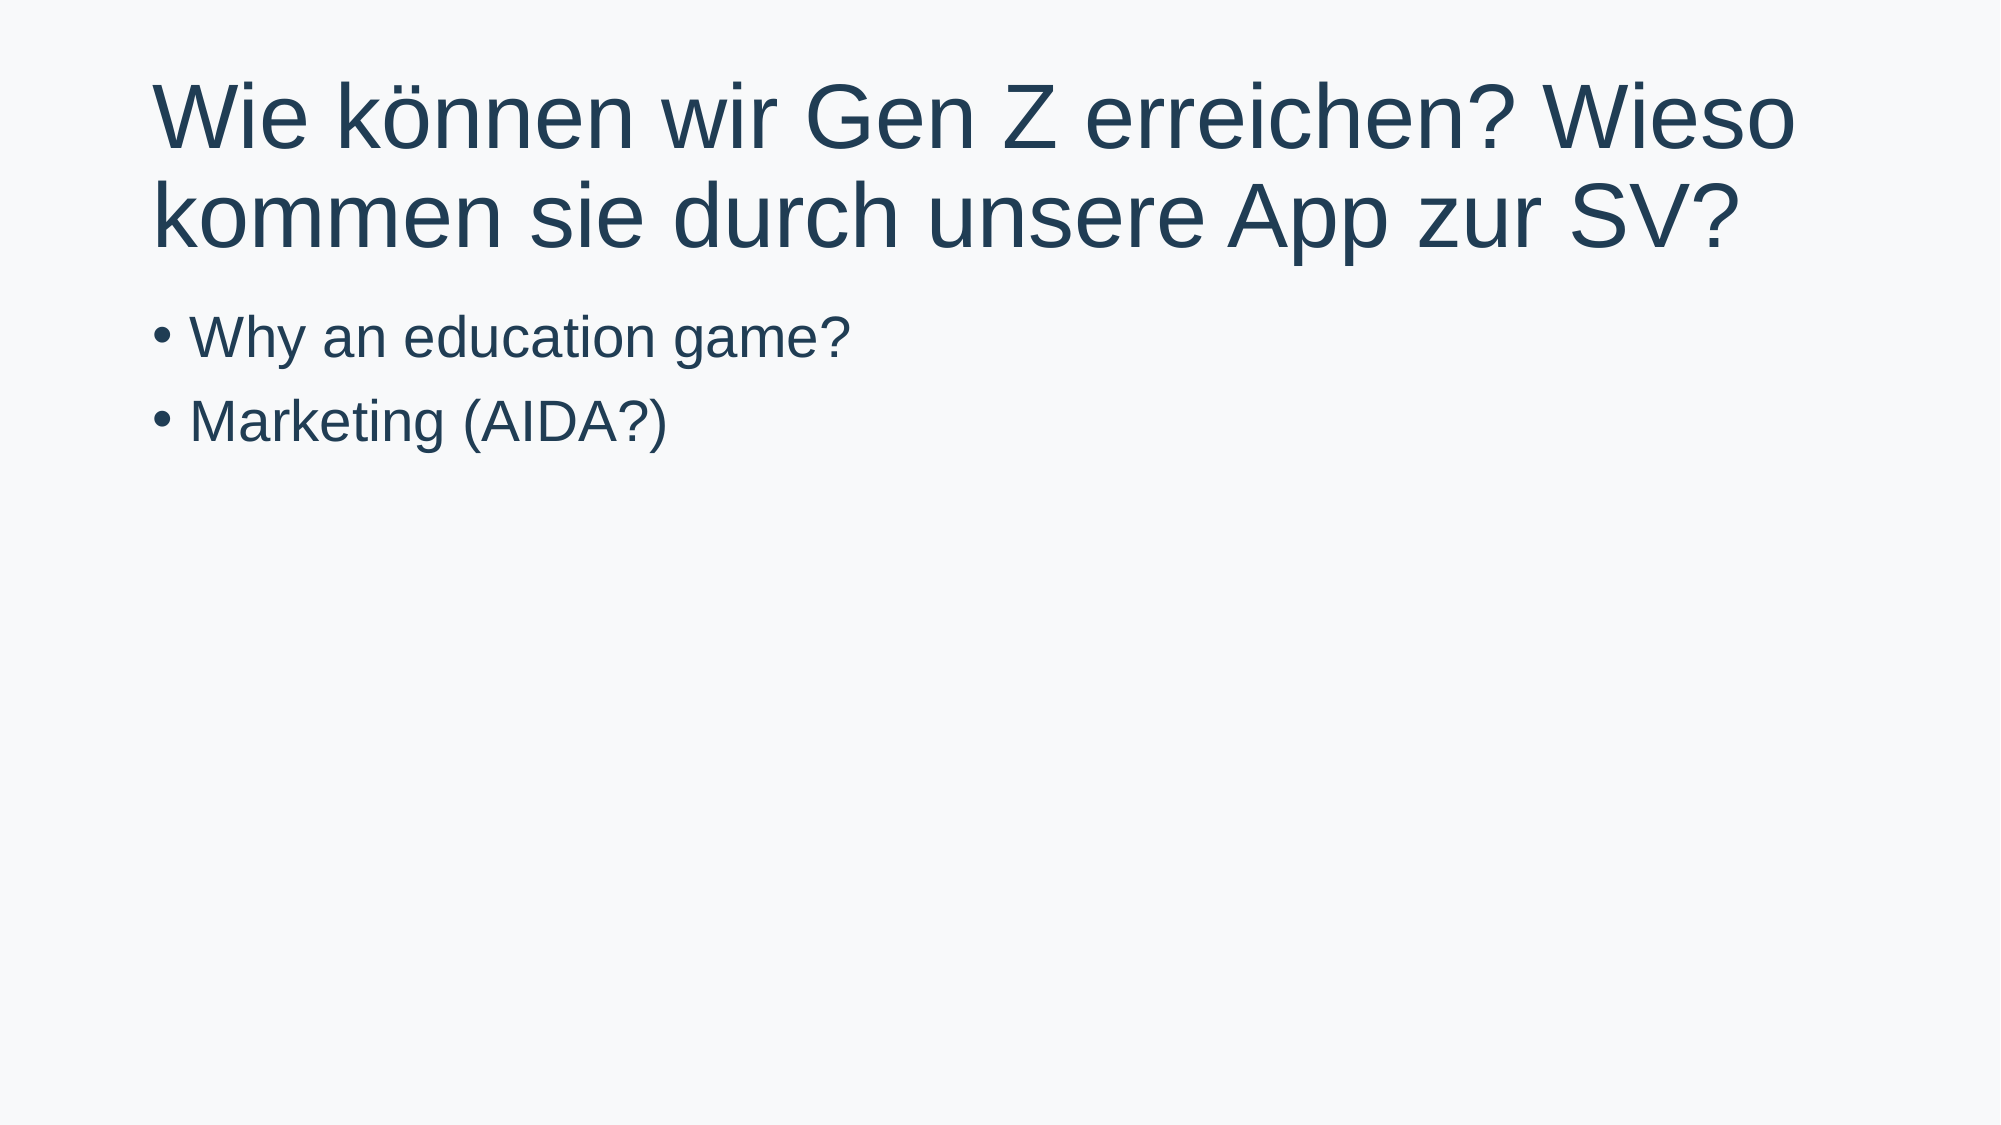

# Wie können wir Gen Z erreichen? Wieso kommen sie durch unsere App zur SV?
Why an education game?
Marketing (AIDA?)